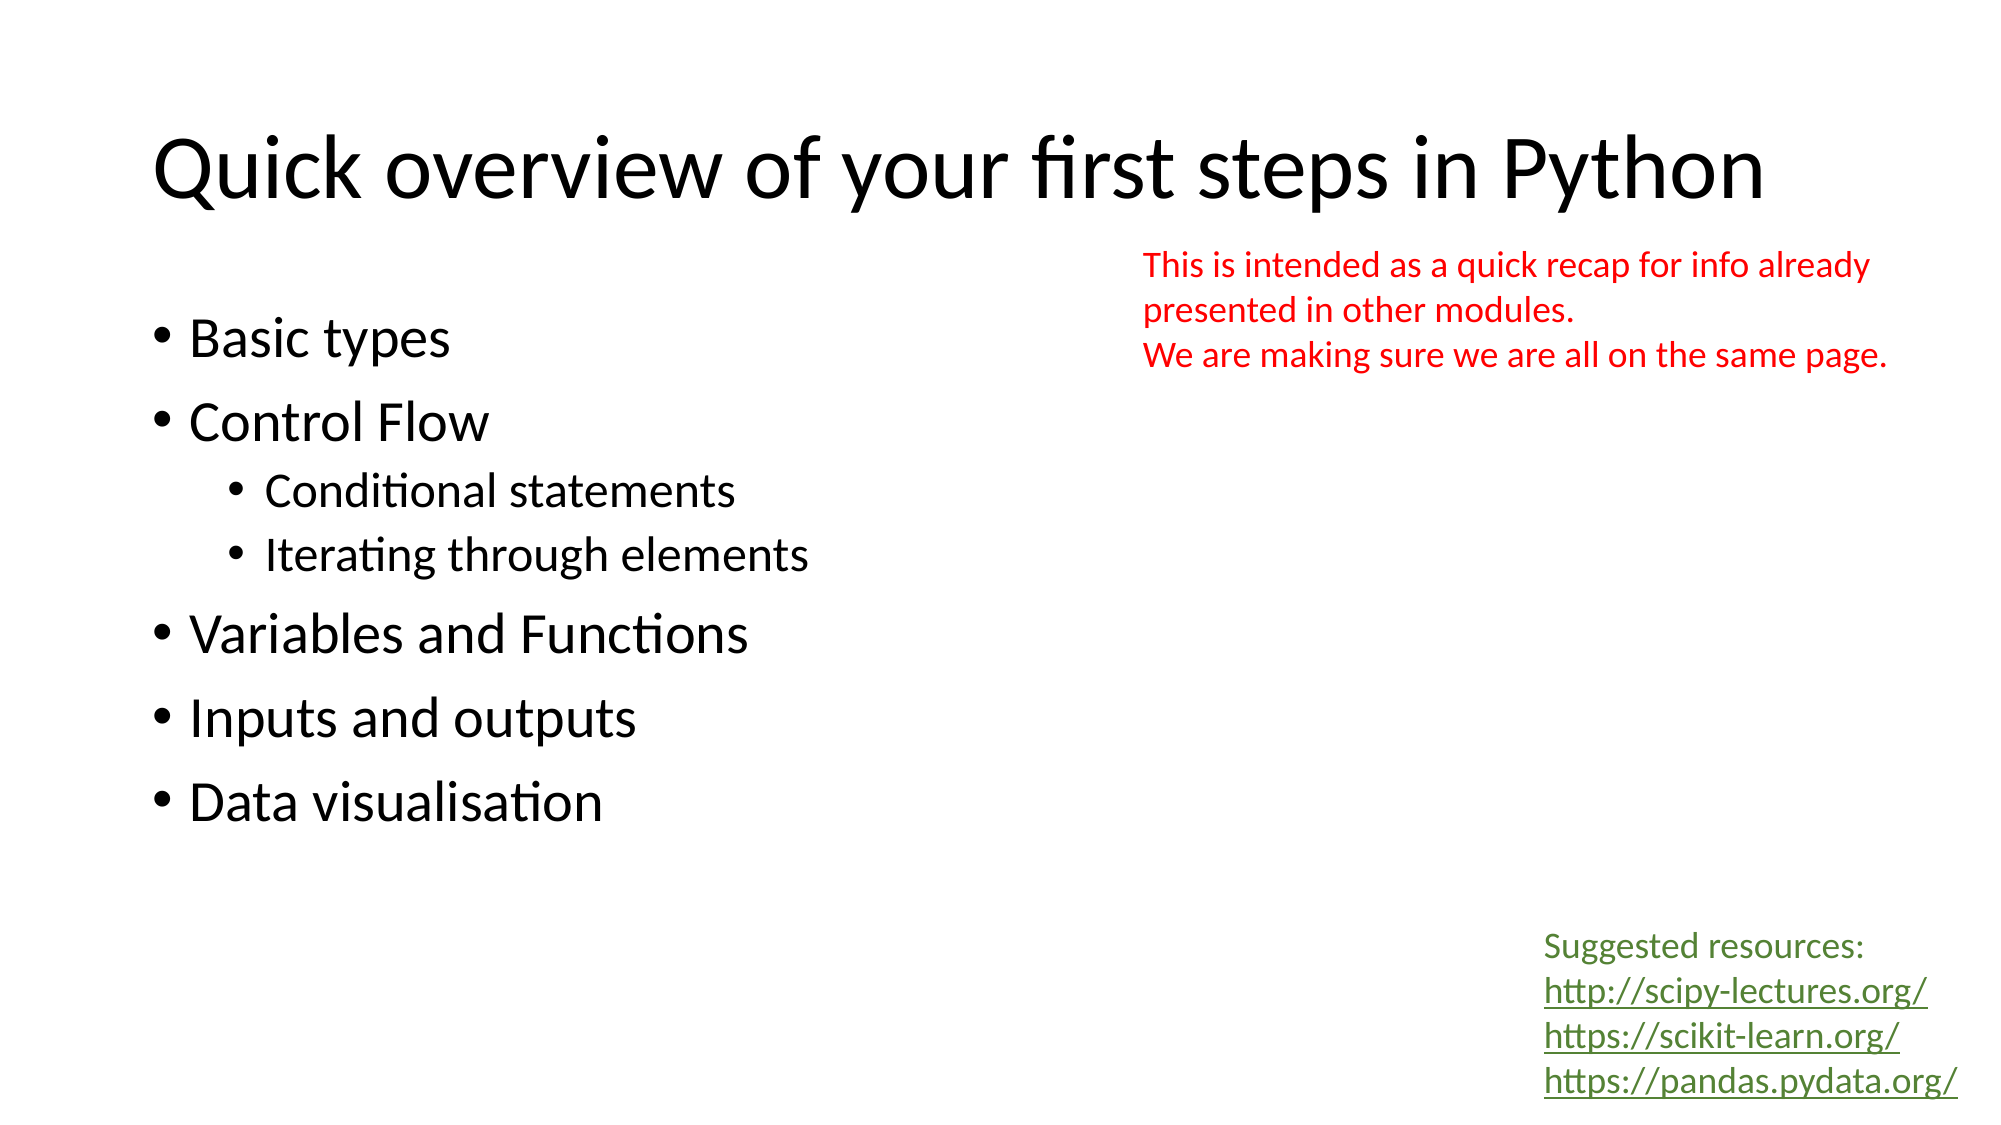

# Quick overview of your first steps in Python
This is intended as a quick recap for info already presented in other modules.
We are making sure we are all on the same page.
Basic types
Control Flow
Conditional statements
Iterating through elements
Variables and Functions
Inputs and outputs
Data visualisation
Suggested resources:
http://scipy-lectures.org/
https://scikit-learn.org/
https://pandas.pydata.org/